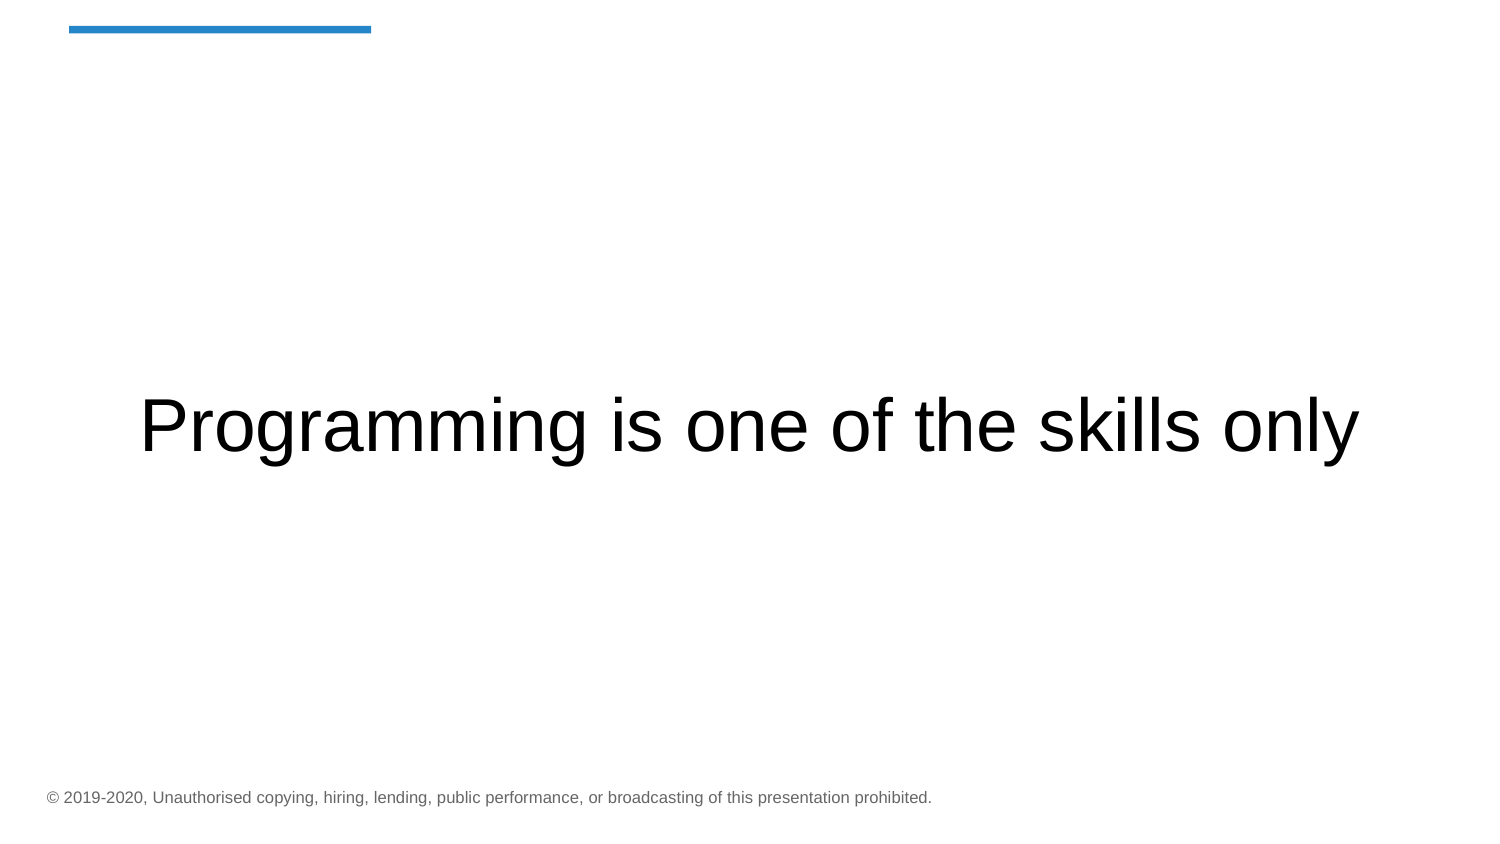

# Programming is one of the skills only